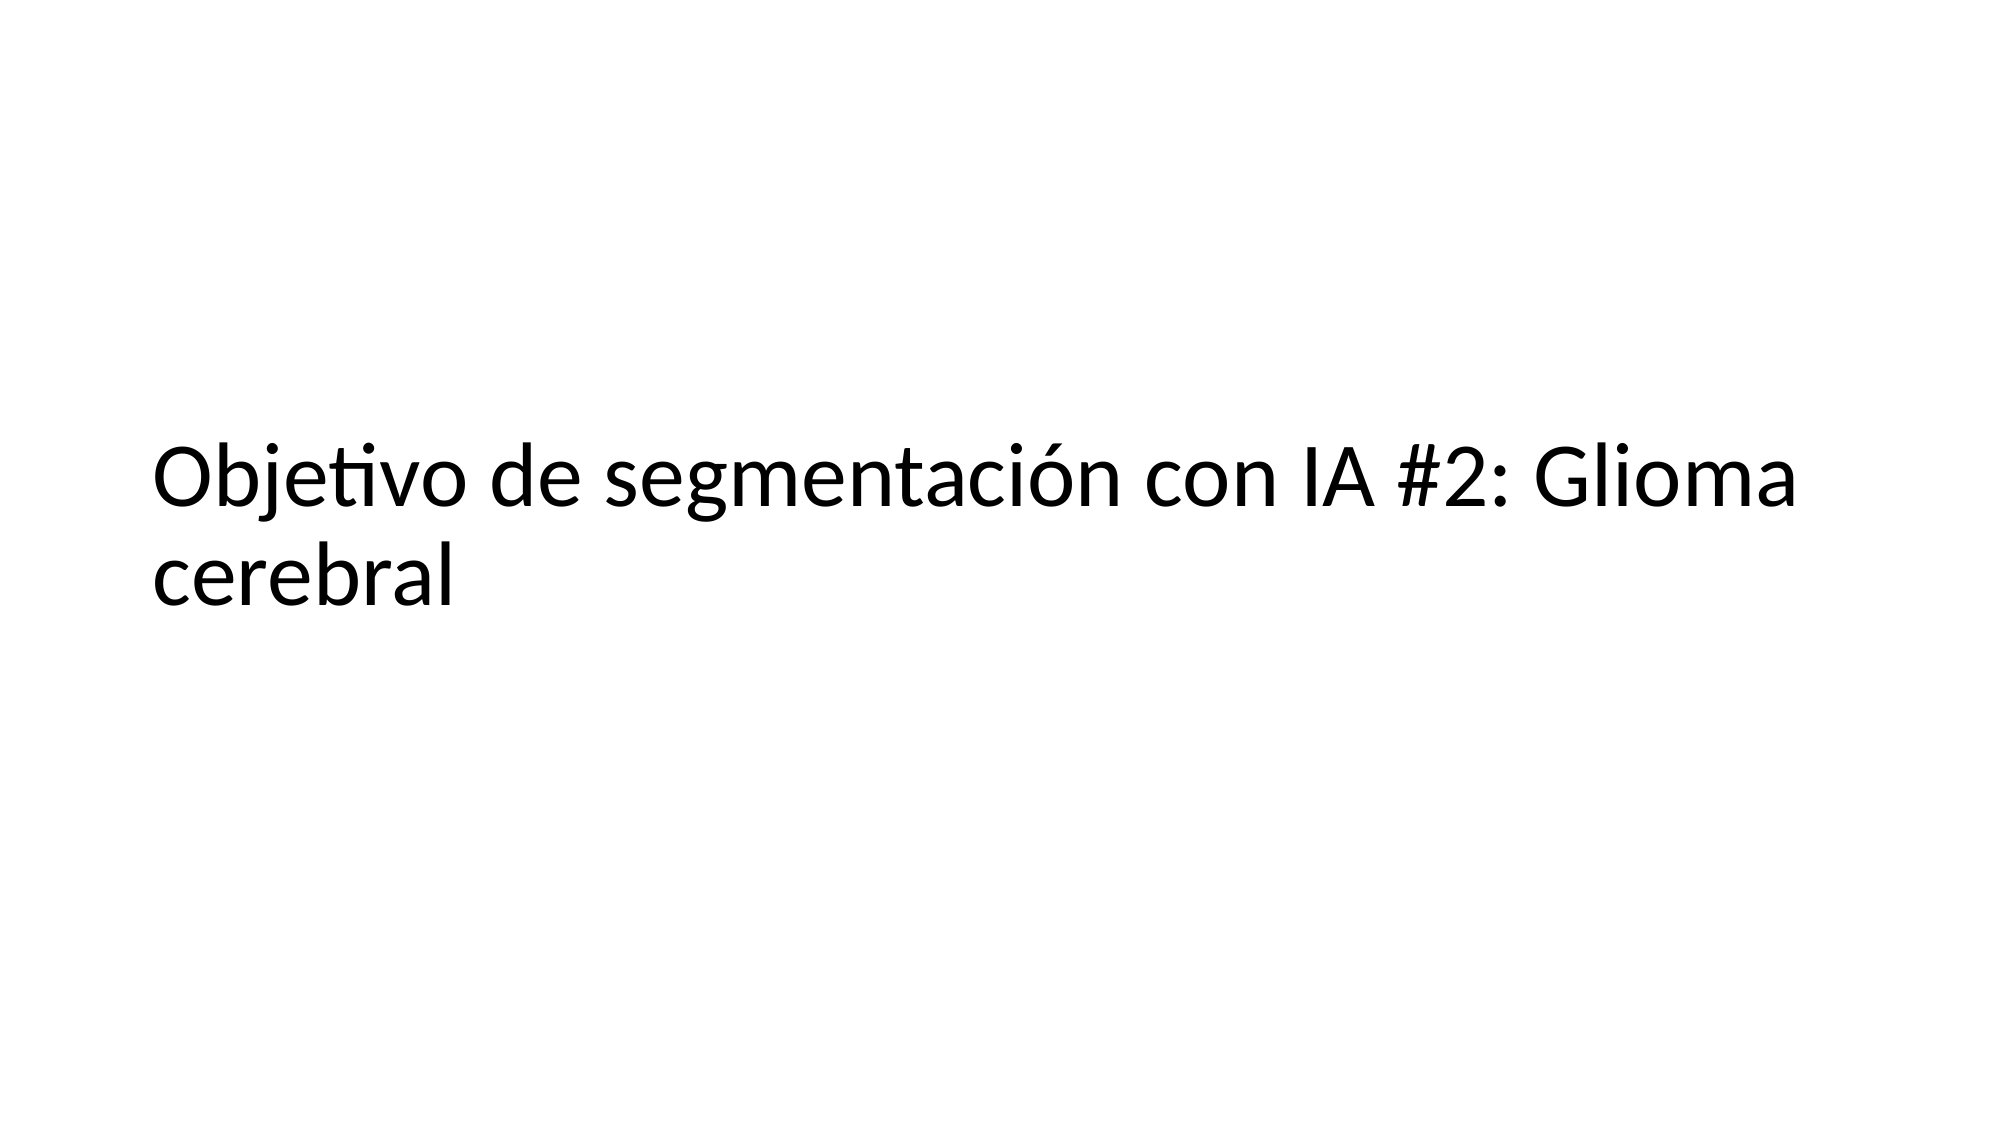

# Objetivo de segmentación con IA #2: Glioma cerebral